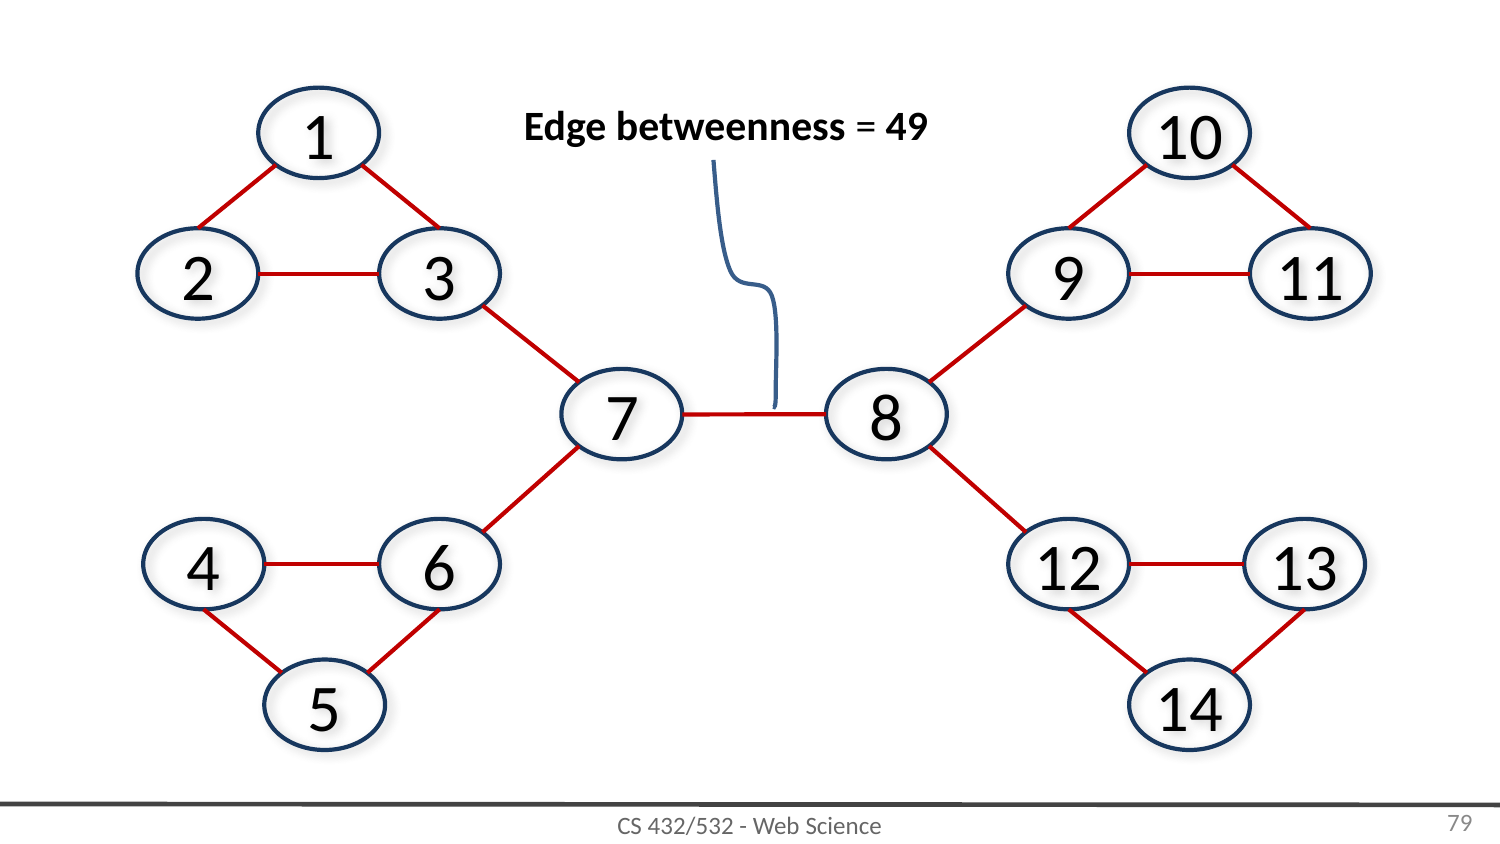

1
10
Edge betweenness = 49
2
3
9
11

7
8
4
6
12
13
5
14
79